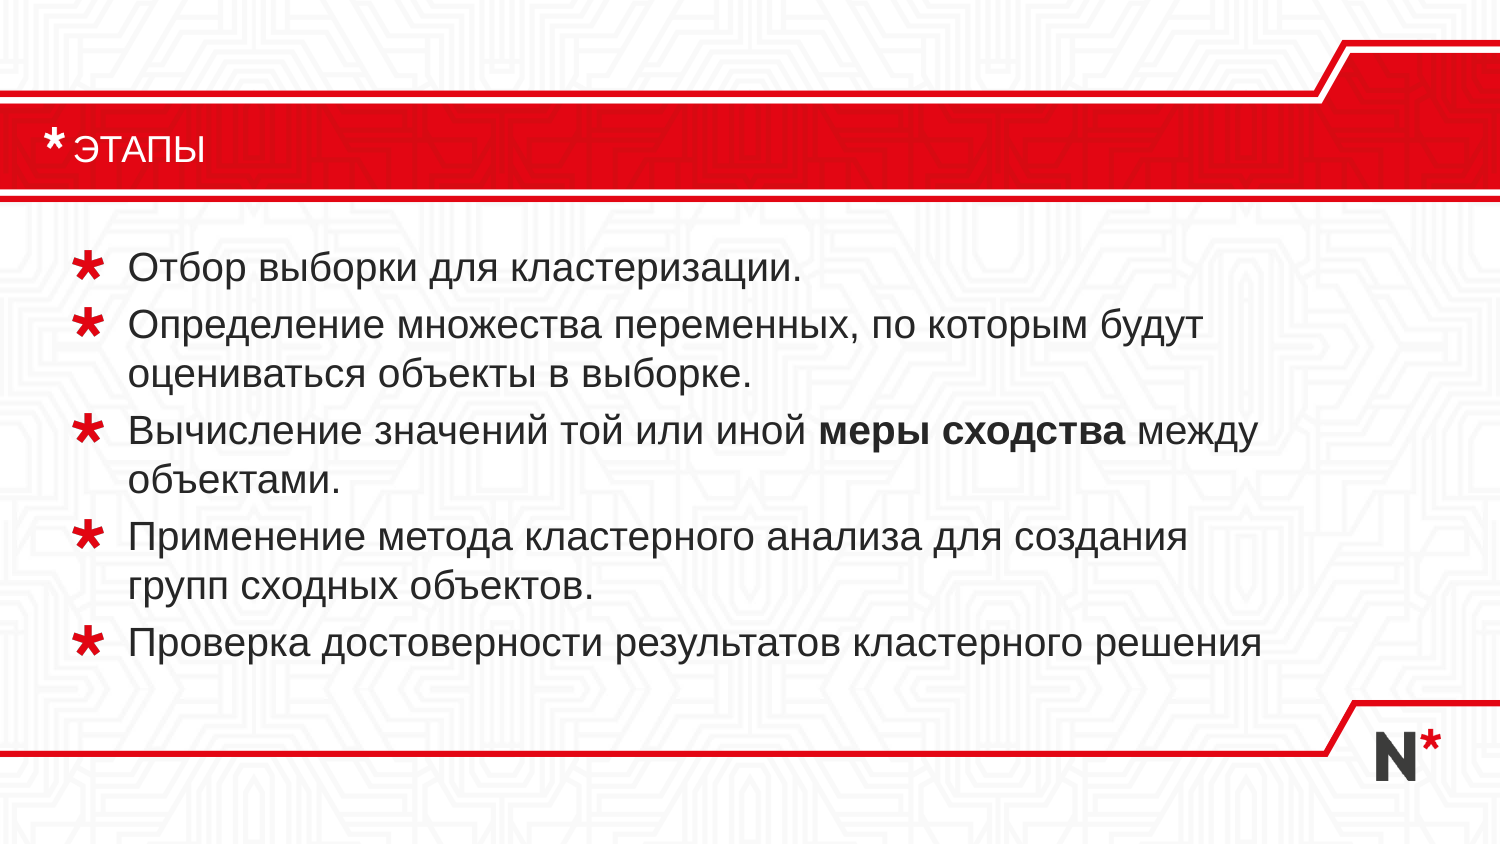

# ЭТАПЫ
Отбор выборки для кластеризации.
Определение множества переменных, по которым будут оцениваться объекты в выборке.
Вычисление значений той или иной меры сходства между объектами.
Применение метода кластерного анализа для создания групп сходных объектов.
Проверка достоверности результатов кластерного решения